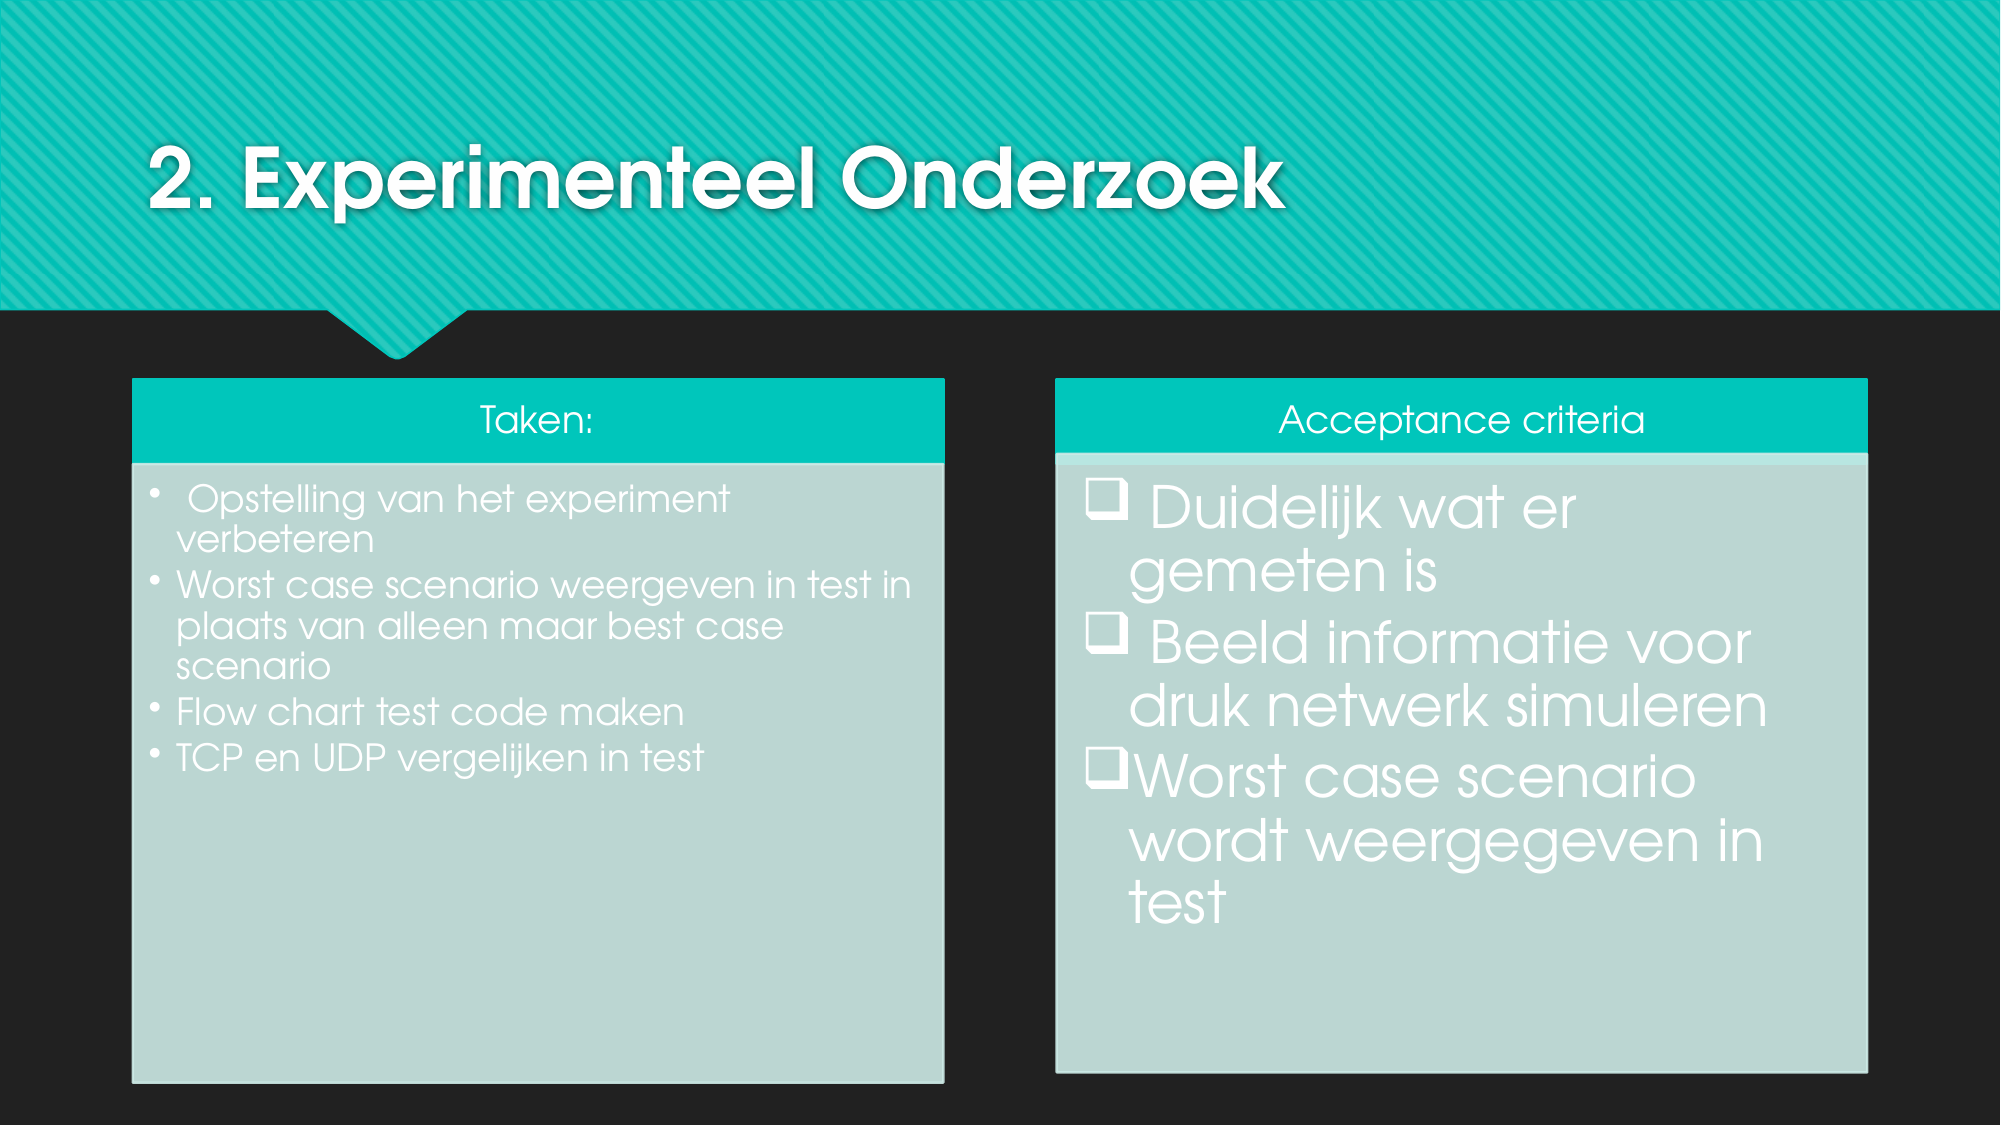

# 2. Experimenteel Onderzoek

Taken:
 Opstelling van het experiment verbeteren
Worst case scenario weergeven in test in plaats van alleen maar best case scenario
Flow chart test code maken
TCP en UDP vergelijken in test

Acceptance criteria
 Duidelijk wat er gemeten is
 Beeld informatie voor druk netwerk simuleren
Worst case scenario wordt weergegeven in test